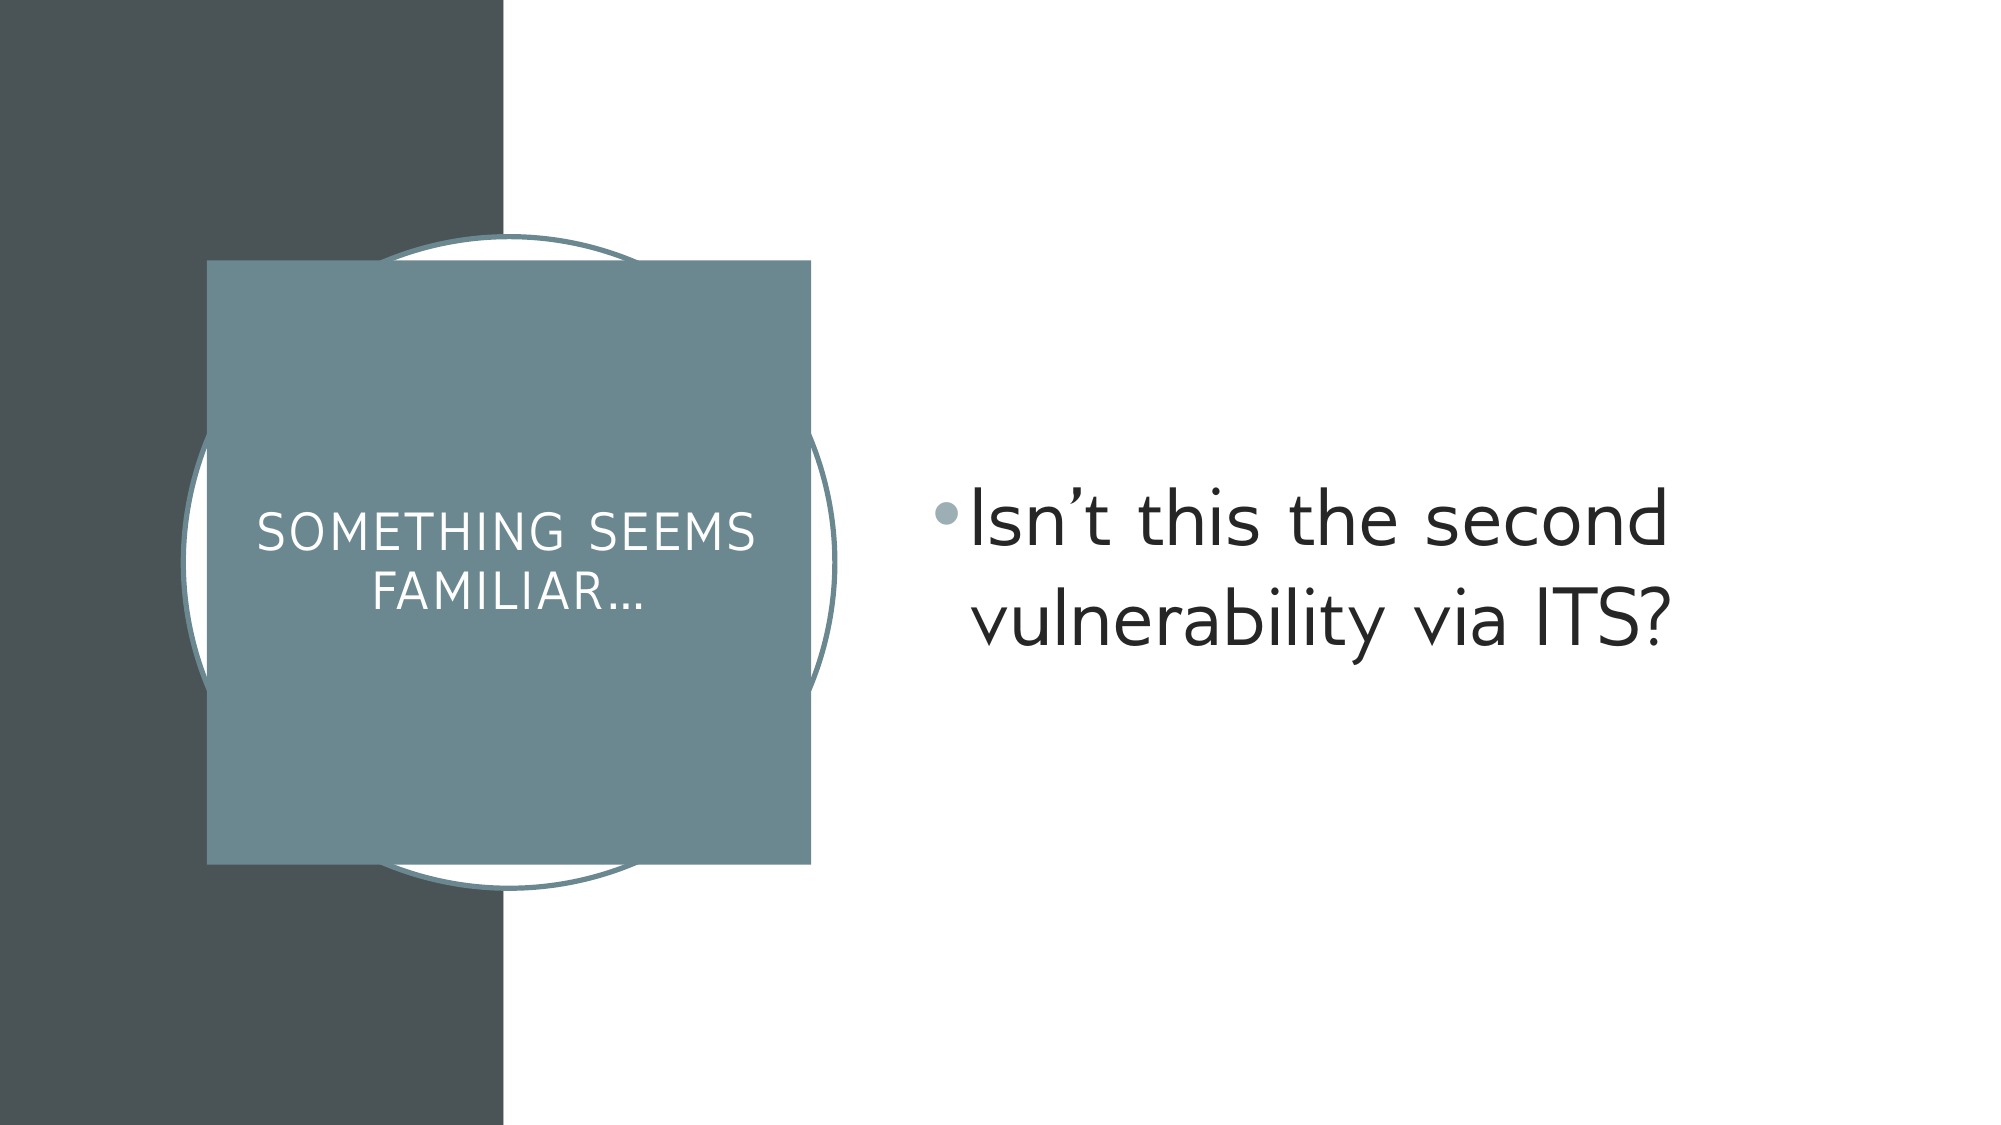

Isn’t this the second vulnerability via ITS?

# Something Seems Familiar…